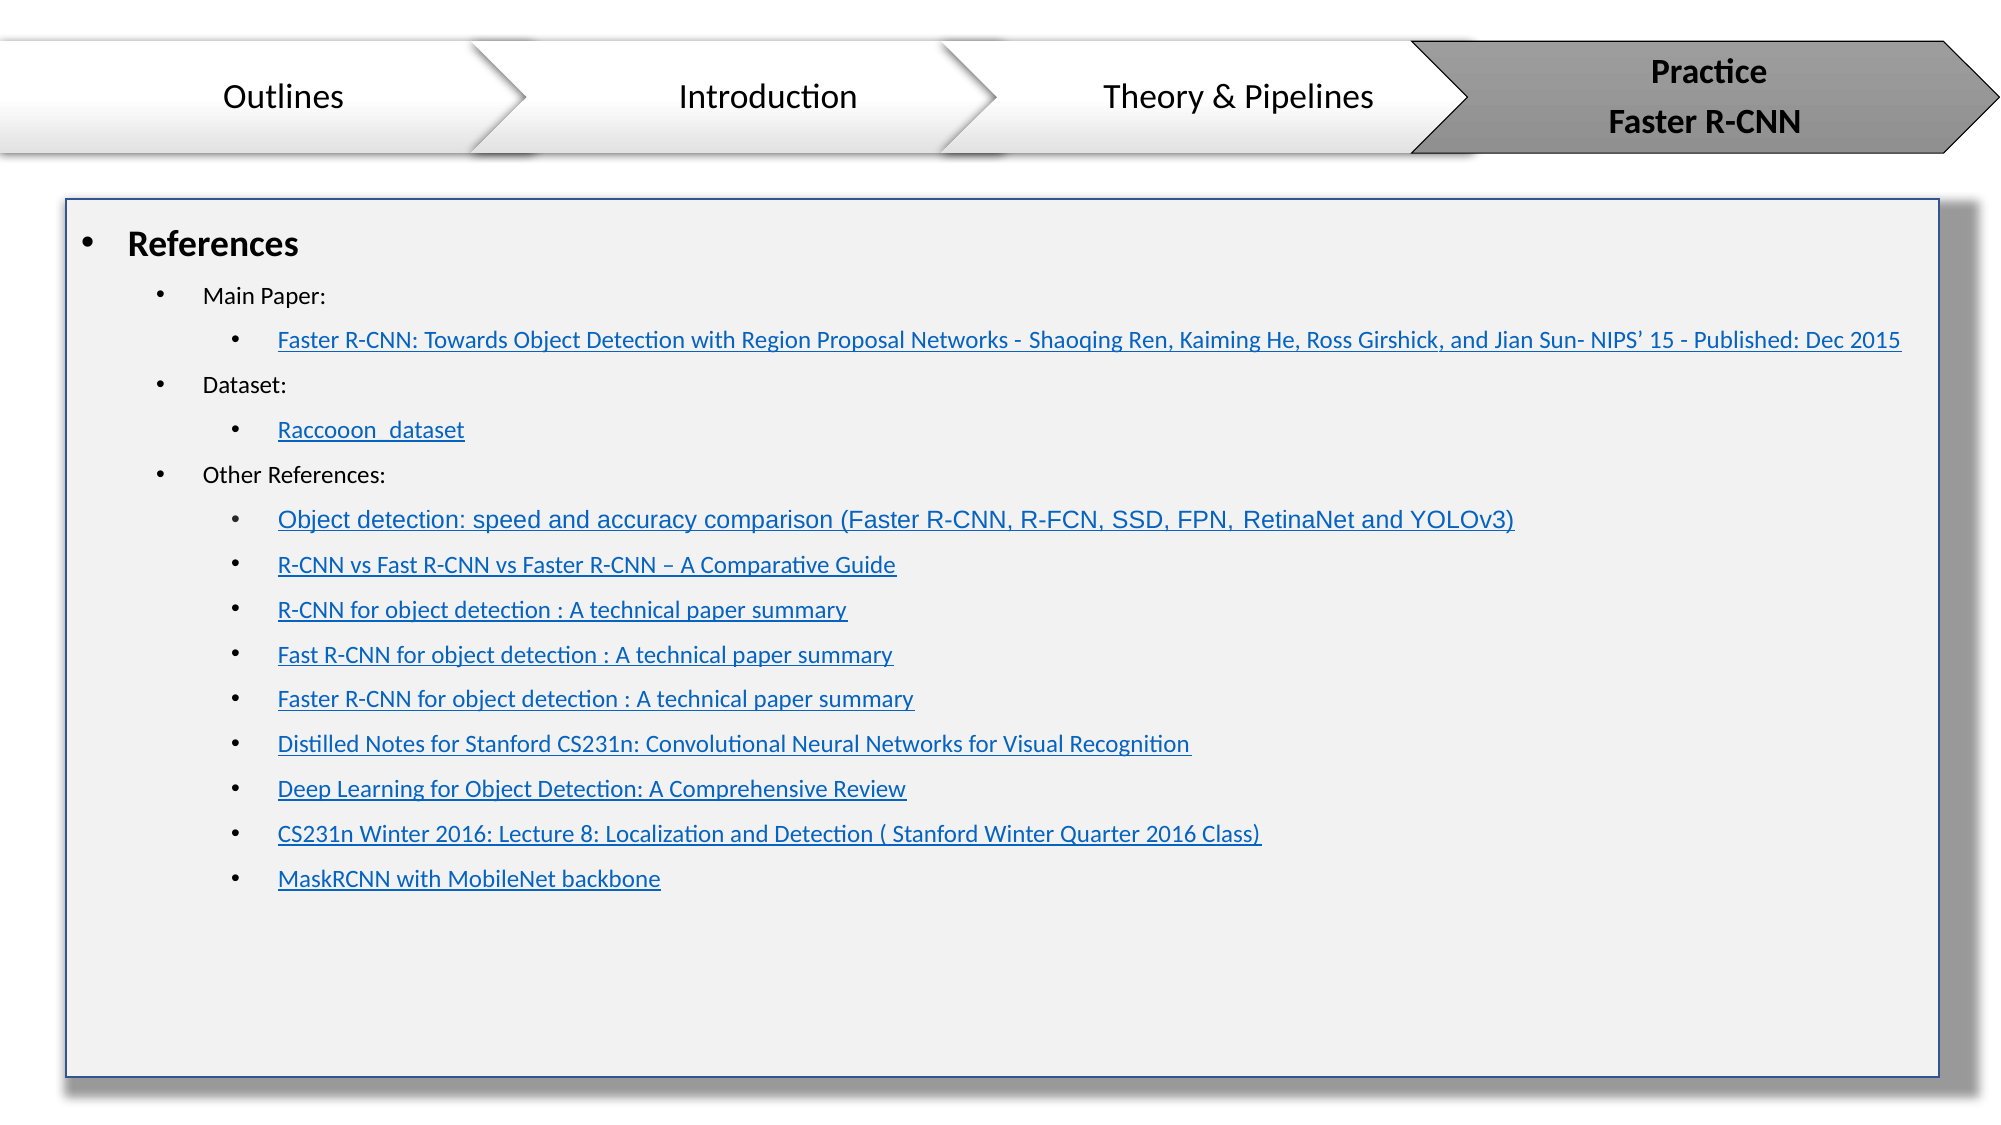

Outlines
Introduction
Theory & Pipelines
Practice
Faster R-CNN
References
Main Paper:
Faster R-CNN: Towards Object Detection with Region Proposal Networks - Shaoqing Ren, Kaiming He, Ross Girshick, and Jian Sun- NIPS’ 15 - Published: Dec 2015
Dataset:
Raccooon_dataset
Other References:
Object detection: speed and accuracy comparison (Faster R-CNN, R-FCN, SSD, FPN, RetinaNet and YOLOv3)
R-CNN vs Fast R-CNN vs Faster R-CNN – A Comparative Guide
R-CNN for object detection : A technical paper summary
Fast R-CNN for object detection : A technical paper summary
Faster R-CNN for object detection : A technical paper summary
Distilled Notes for Stanford CS231n: Convolutional Neural Networks for Visual Recognition
Deep Learning for Object Detection: A Comprehensive Review
CS231n Winter 2016: Lecture 8: Localization and Detection ( Stanford Winter Quarter 2016 Class)
MaskRCNN with MobileNet backbone